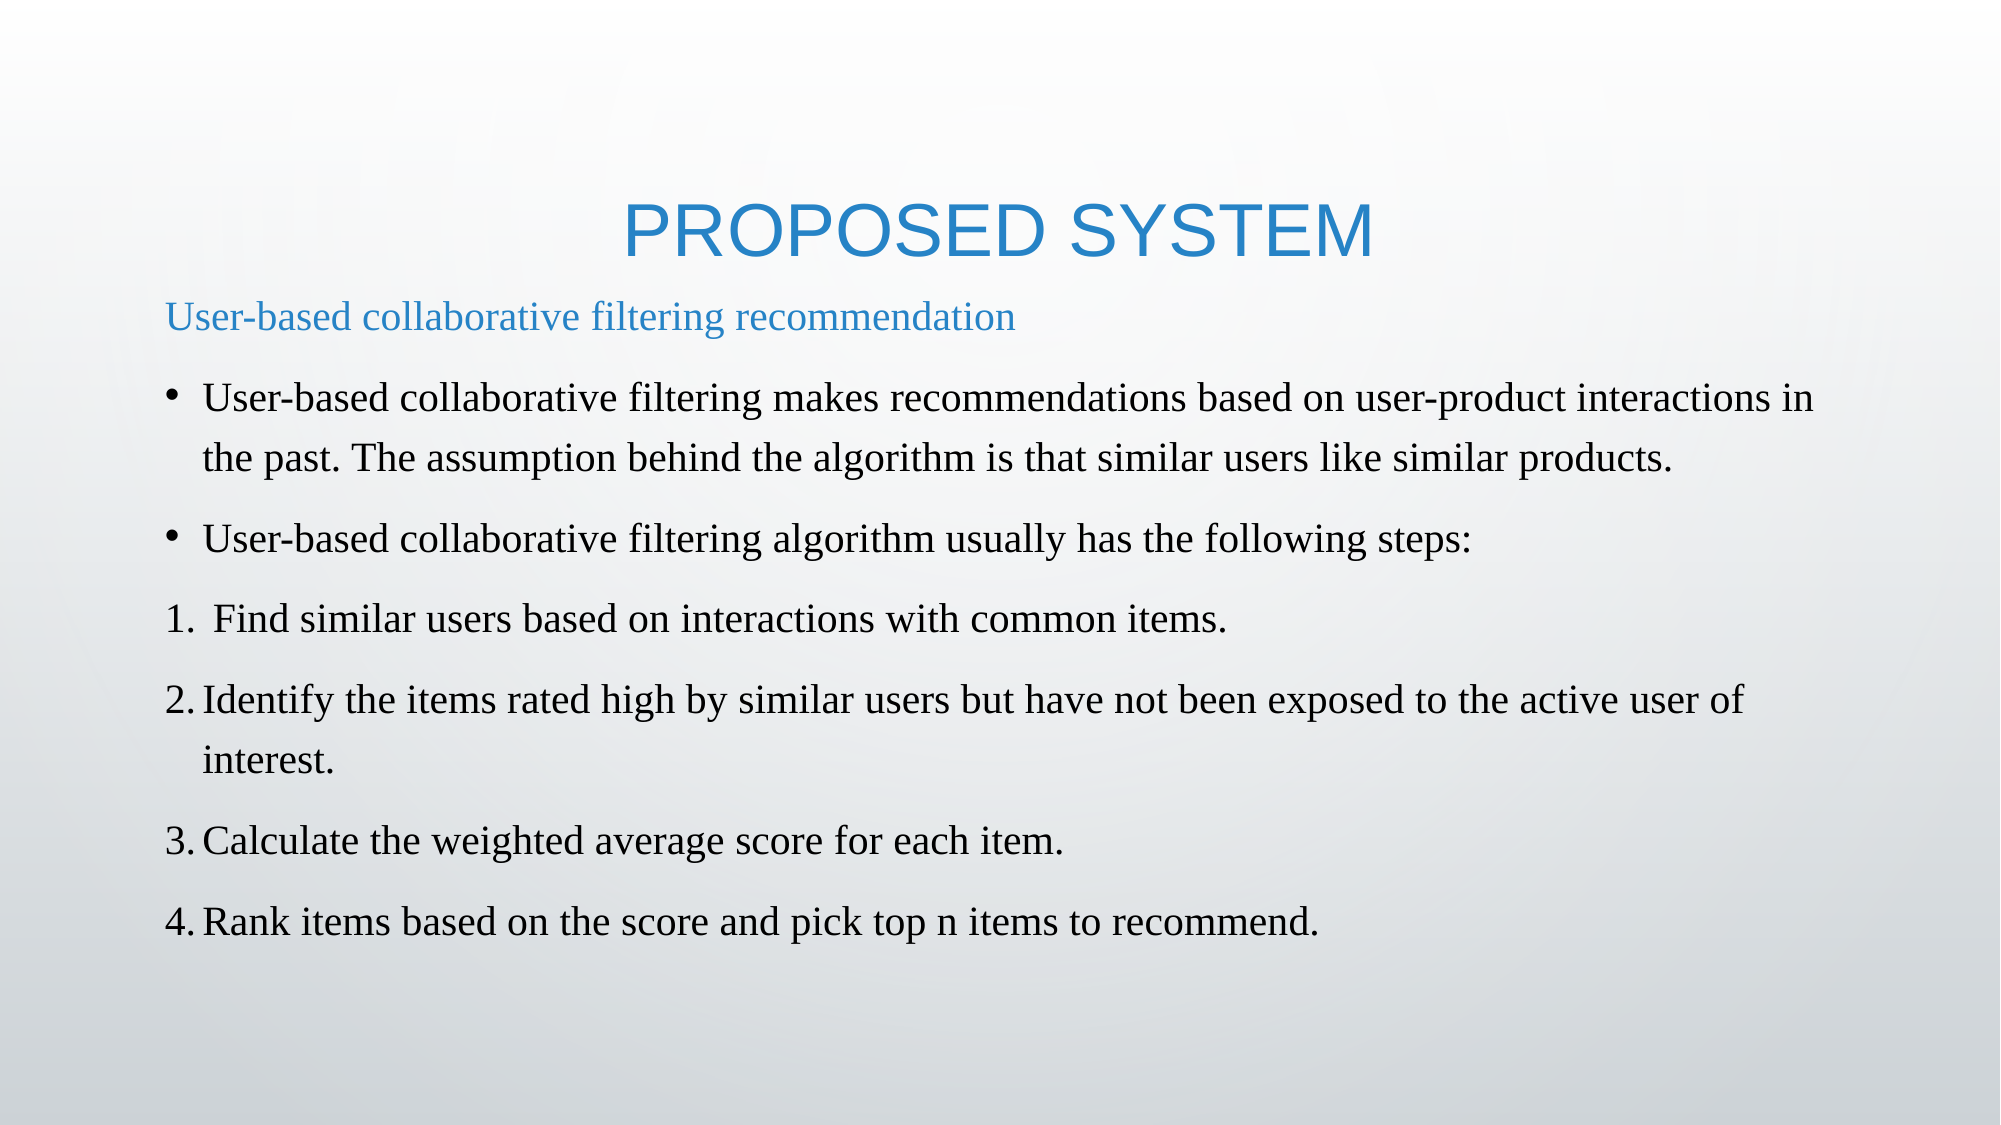

# PROPOSED SYSTEM
User-based collaborative filtering recommendation
User-based collaborative filtering makes recommendations based on user-product interactions in the past. The assumption behind the algorithm is that similar users like similar products.
User-based collaborative filtering algorithm usually has the following steps:
 Find similar users based on interactions with common items.
Identify the items rated high by similar users but have not been exposed to the active user of interest.
Calculate the weighted average score for each item.
Rank items based on the score and pick top n items to recommend.